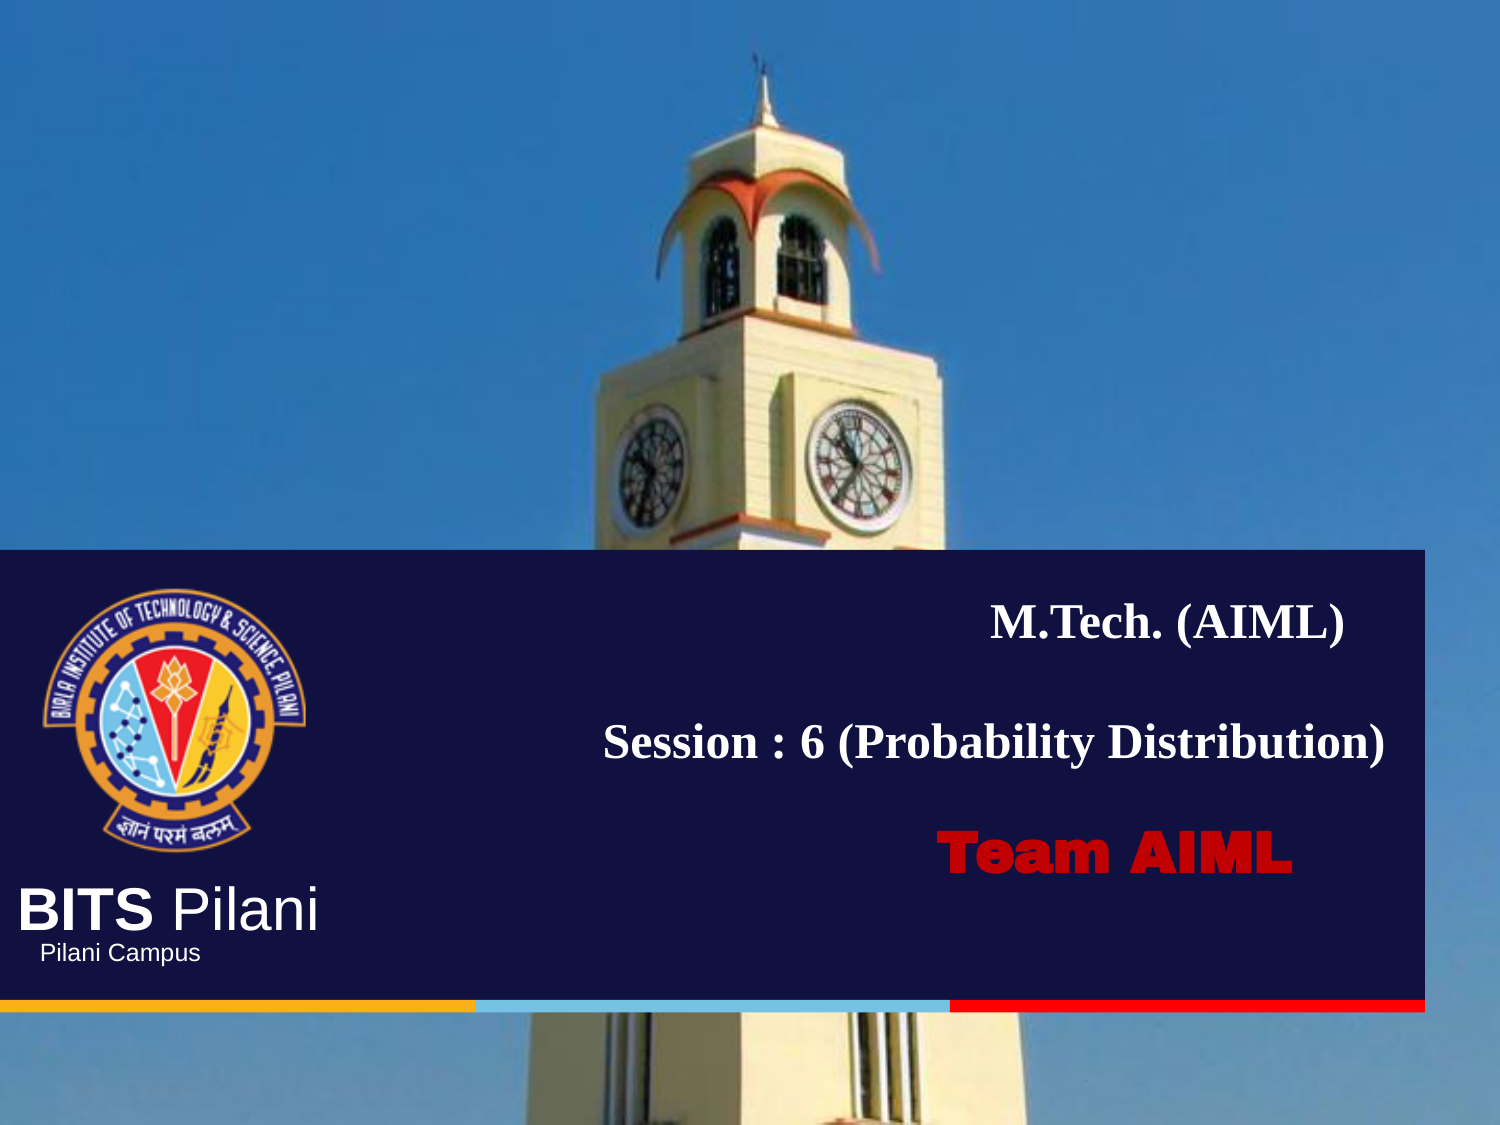

M.Tech. (AIML)

                      Session : 6 (Probability Distribution)
                                                          Team AIML